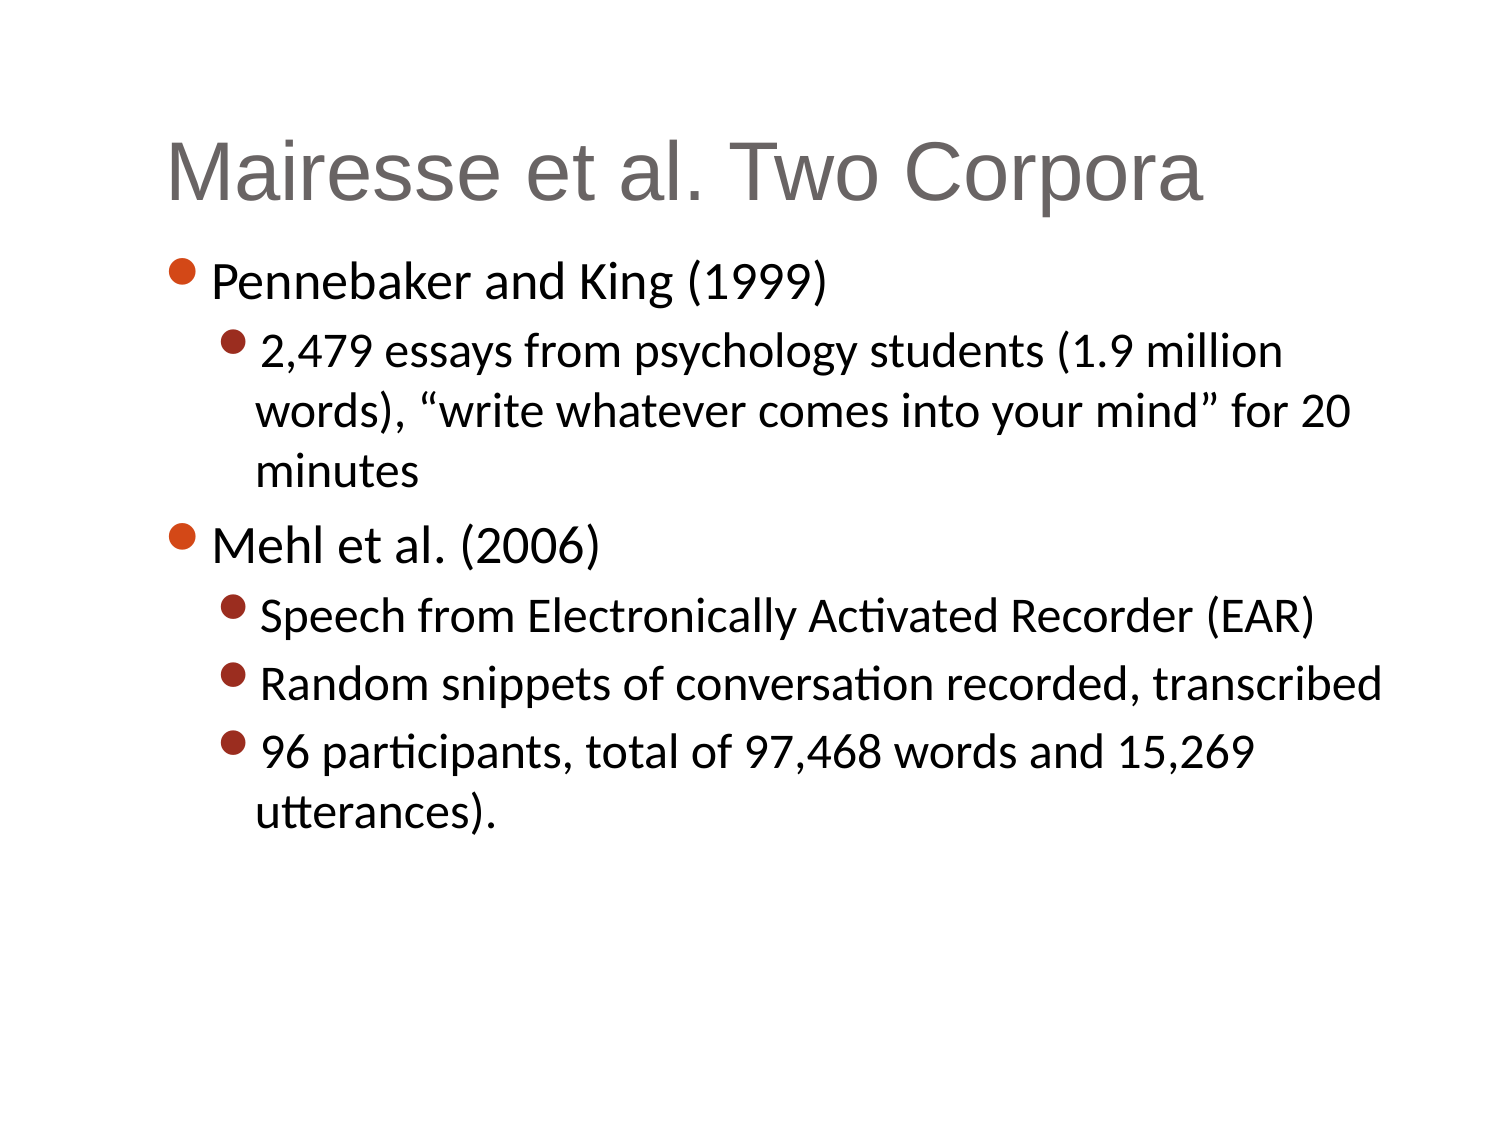

# Mairesse et al. Two Corpora
Pennebaker and King (1999)
2,479 essays from psychology students (1.9 million words), “write whatever comes into your mind” for 20 minutes
Mehl et al. (2006)
Speech from Electronically Activated Recorder (EAR)
Random snippets of conversation recorded, transcribed
96 participants, total of 97,468 words and 15,269 utterances).